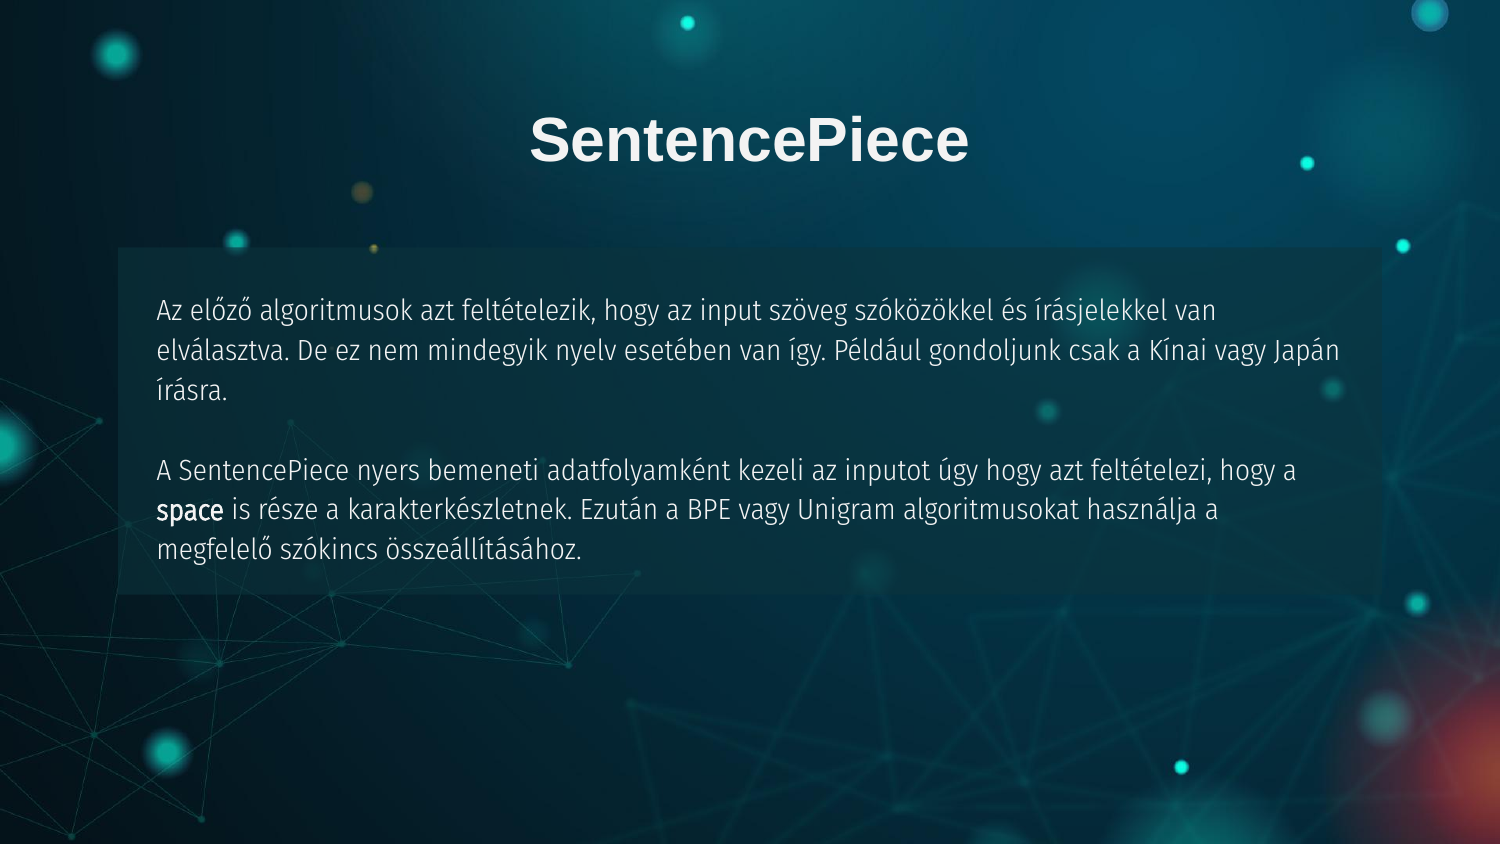

SentencePiece
Az előző algoritmusok azt feltételezik, hogy az input szöveg szóközökkel és írásjelekkel van elválasztva. De ez nem mindegyik nyelv esetében van így. Például gondoljunk csak a Kínai vagy Japán írásra.

A SentencePiece nyers bemeneti adatfolyamként kezeli az inputot úgy hogy azt feltételezi, hogy a space is része a karakterkészletnek. Ezután a BPE vagy Unigram algoritmusokat használja a megfelelő szókincs összeállításához.